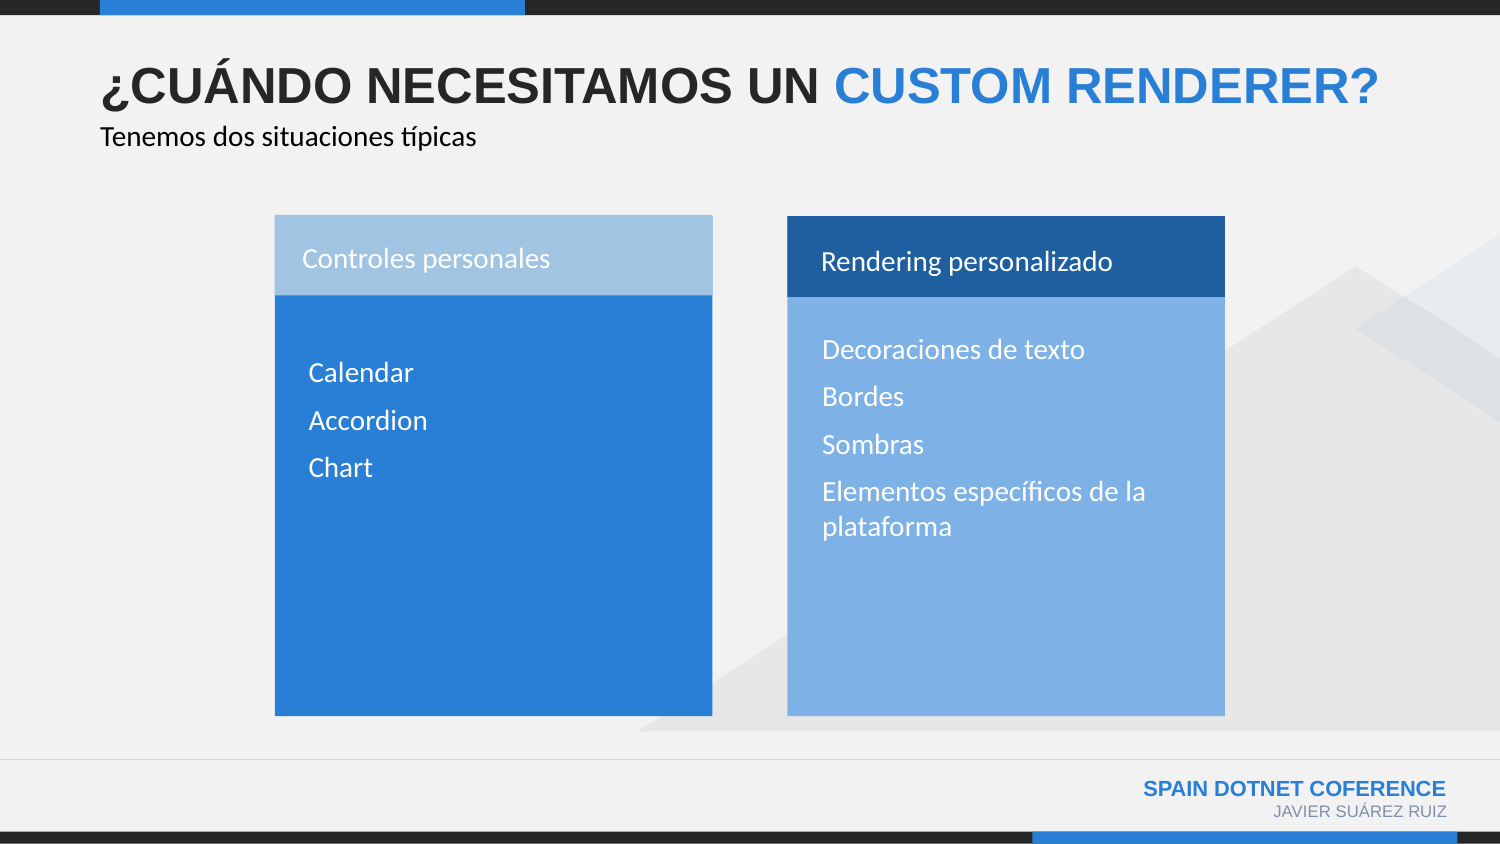

# ¿CUÁNDO NECESITAMOS UN CUSTOM RENDERER?
Tenemos dos situaciones típicas

Controles personales
Rendering personalizado
Decoraciones de texto
Bordes
Sombras
Elementos específicos de la plataforma
Calendar
Accordion
Chart